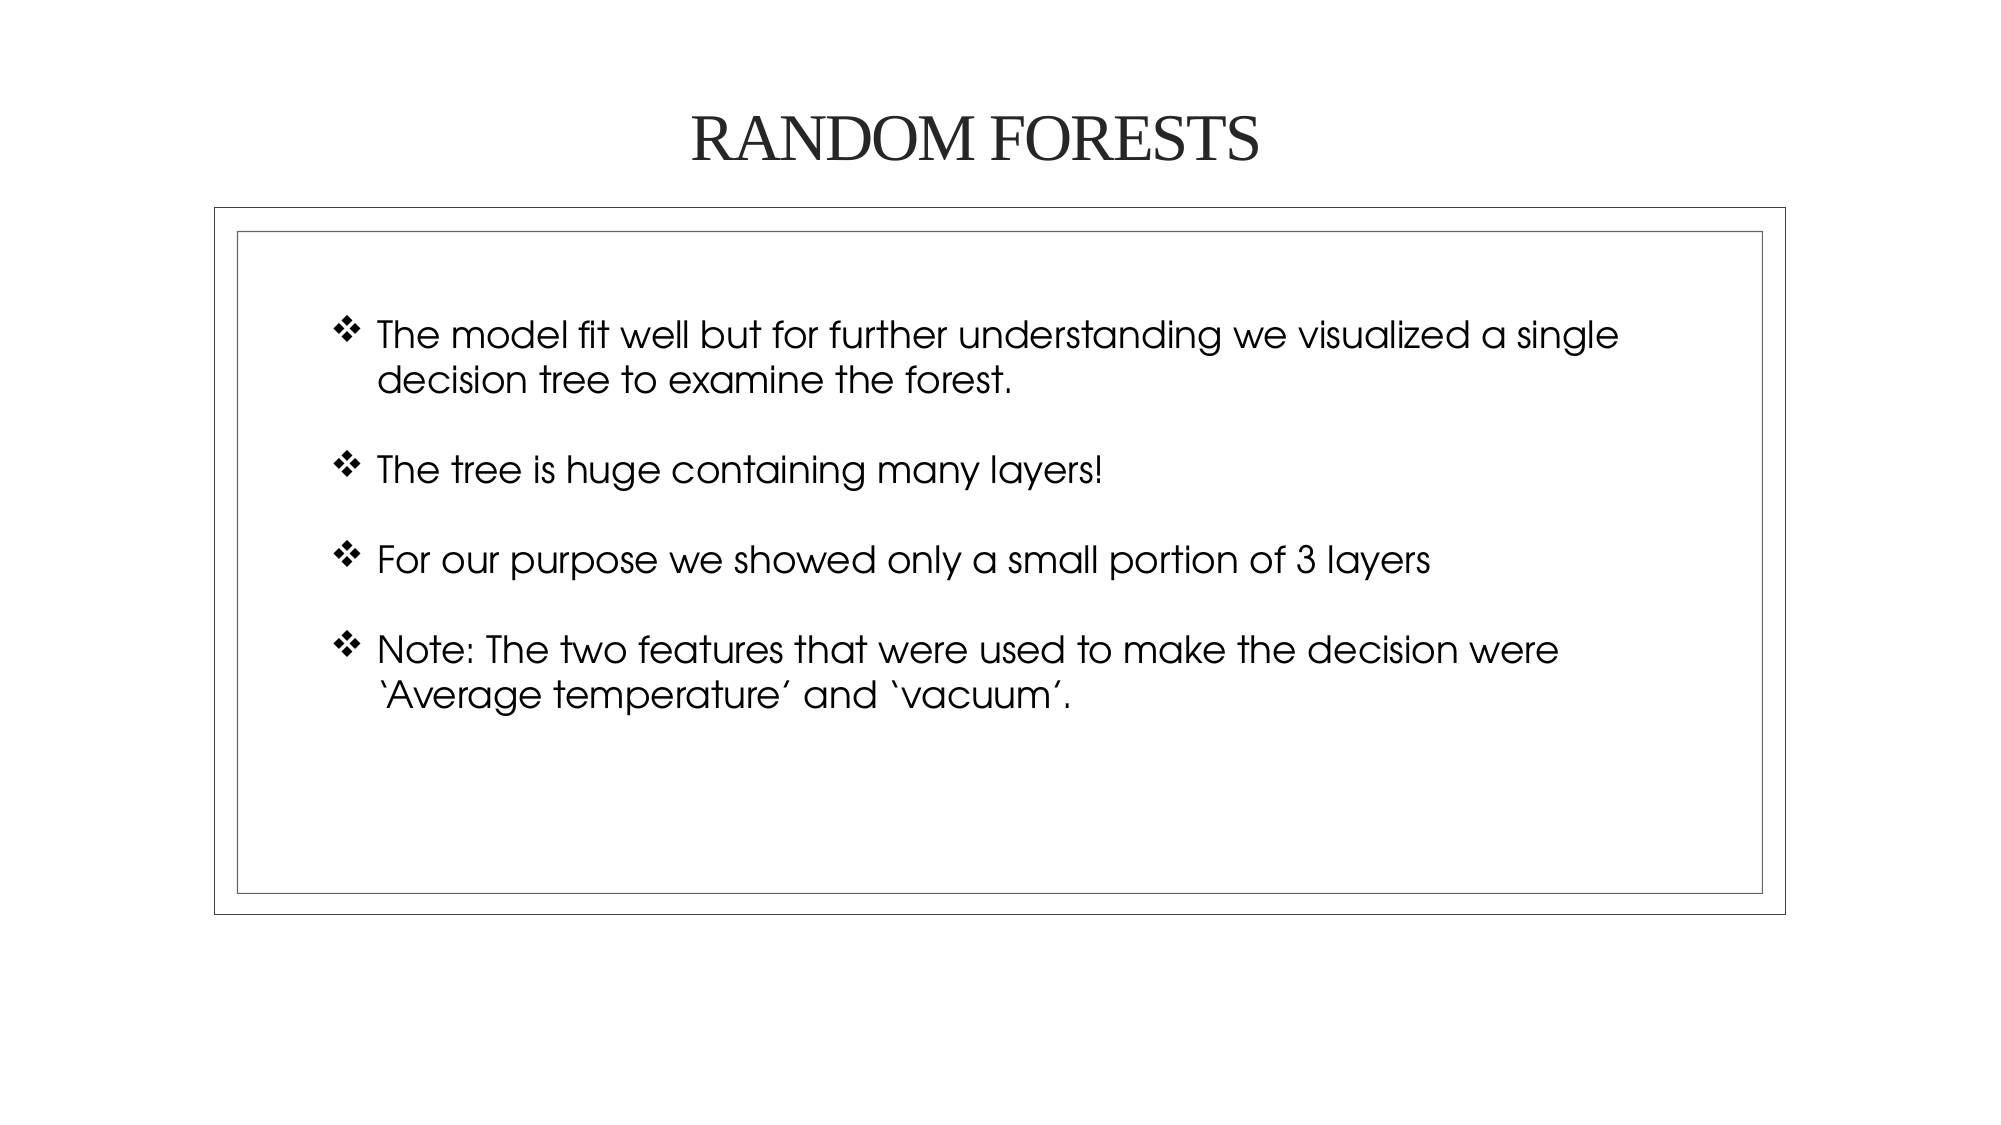

# Random Forests

The model fit well but for further understanding we visualized a single decision tree to examine the forest.

The tree is huge containing many layers!

For our purpose we showed only a small portion of 3 layers

Note: The two features that were used to make the decision were ‘Average temperature’ and ‘vacuum’.